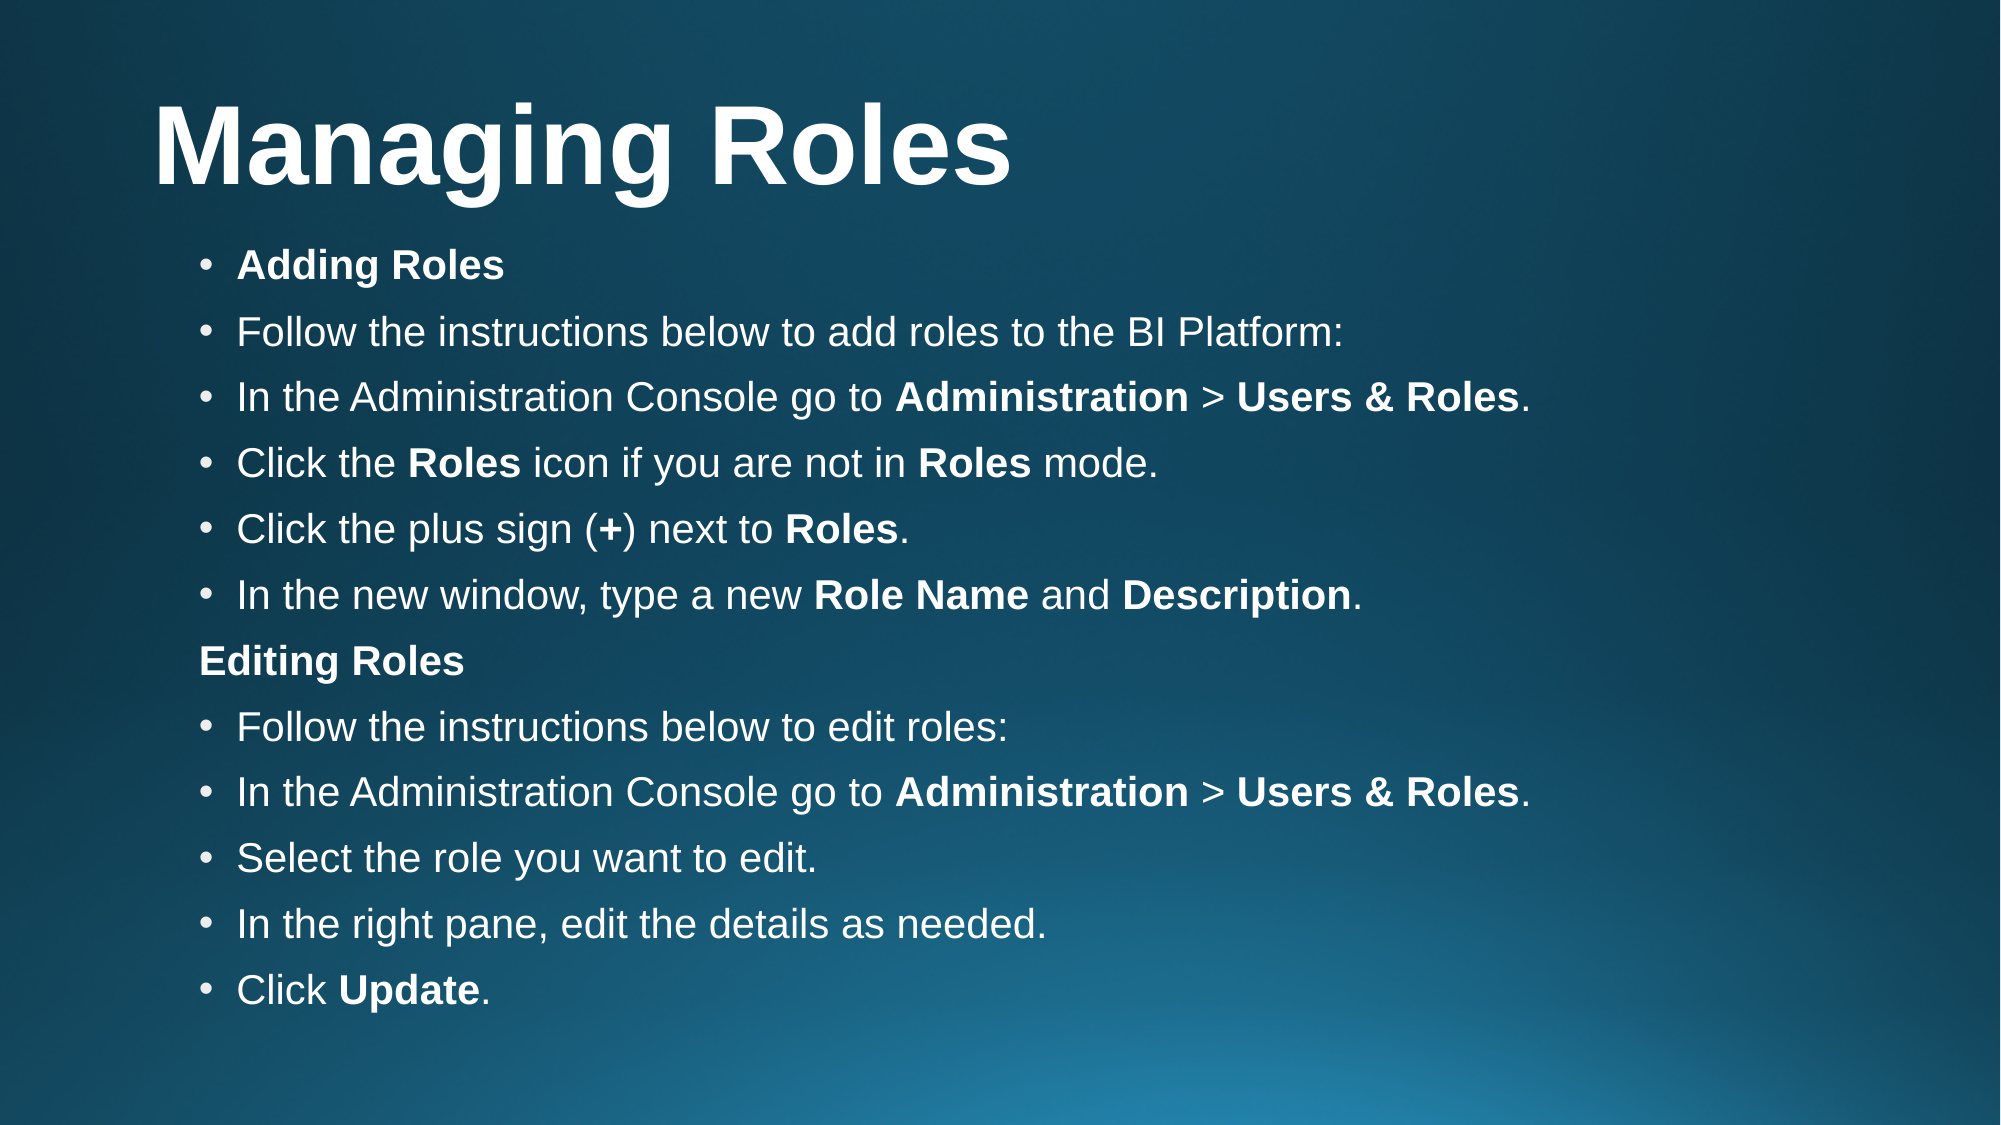

# Managing Roles
Adding Roles
Follow the instructions below to add roles to the BI Platform:
In the Administration Console go to Administration > Users & Roles.
Click the Roles icon if you are not in Roles mode.
Click the plus sign (+) next to Roles.
In the new window, type a new Role Name and Description.
Editing Roles
Follow the instructions below to edit roles:
In the Administration Console go to Administration > Users & Roles.
Select the role you want to edit.
In the right pane, edit the details as needed.
Click Update.